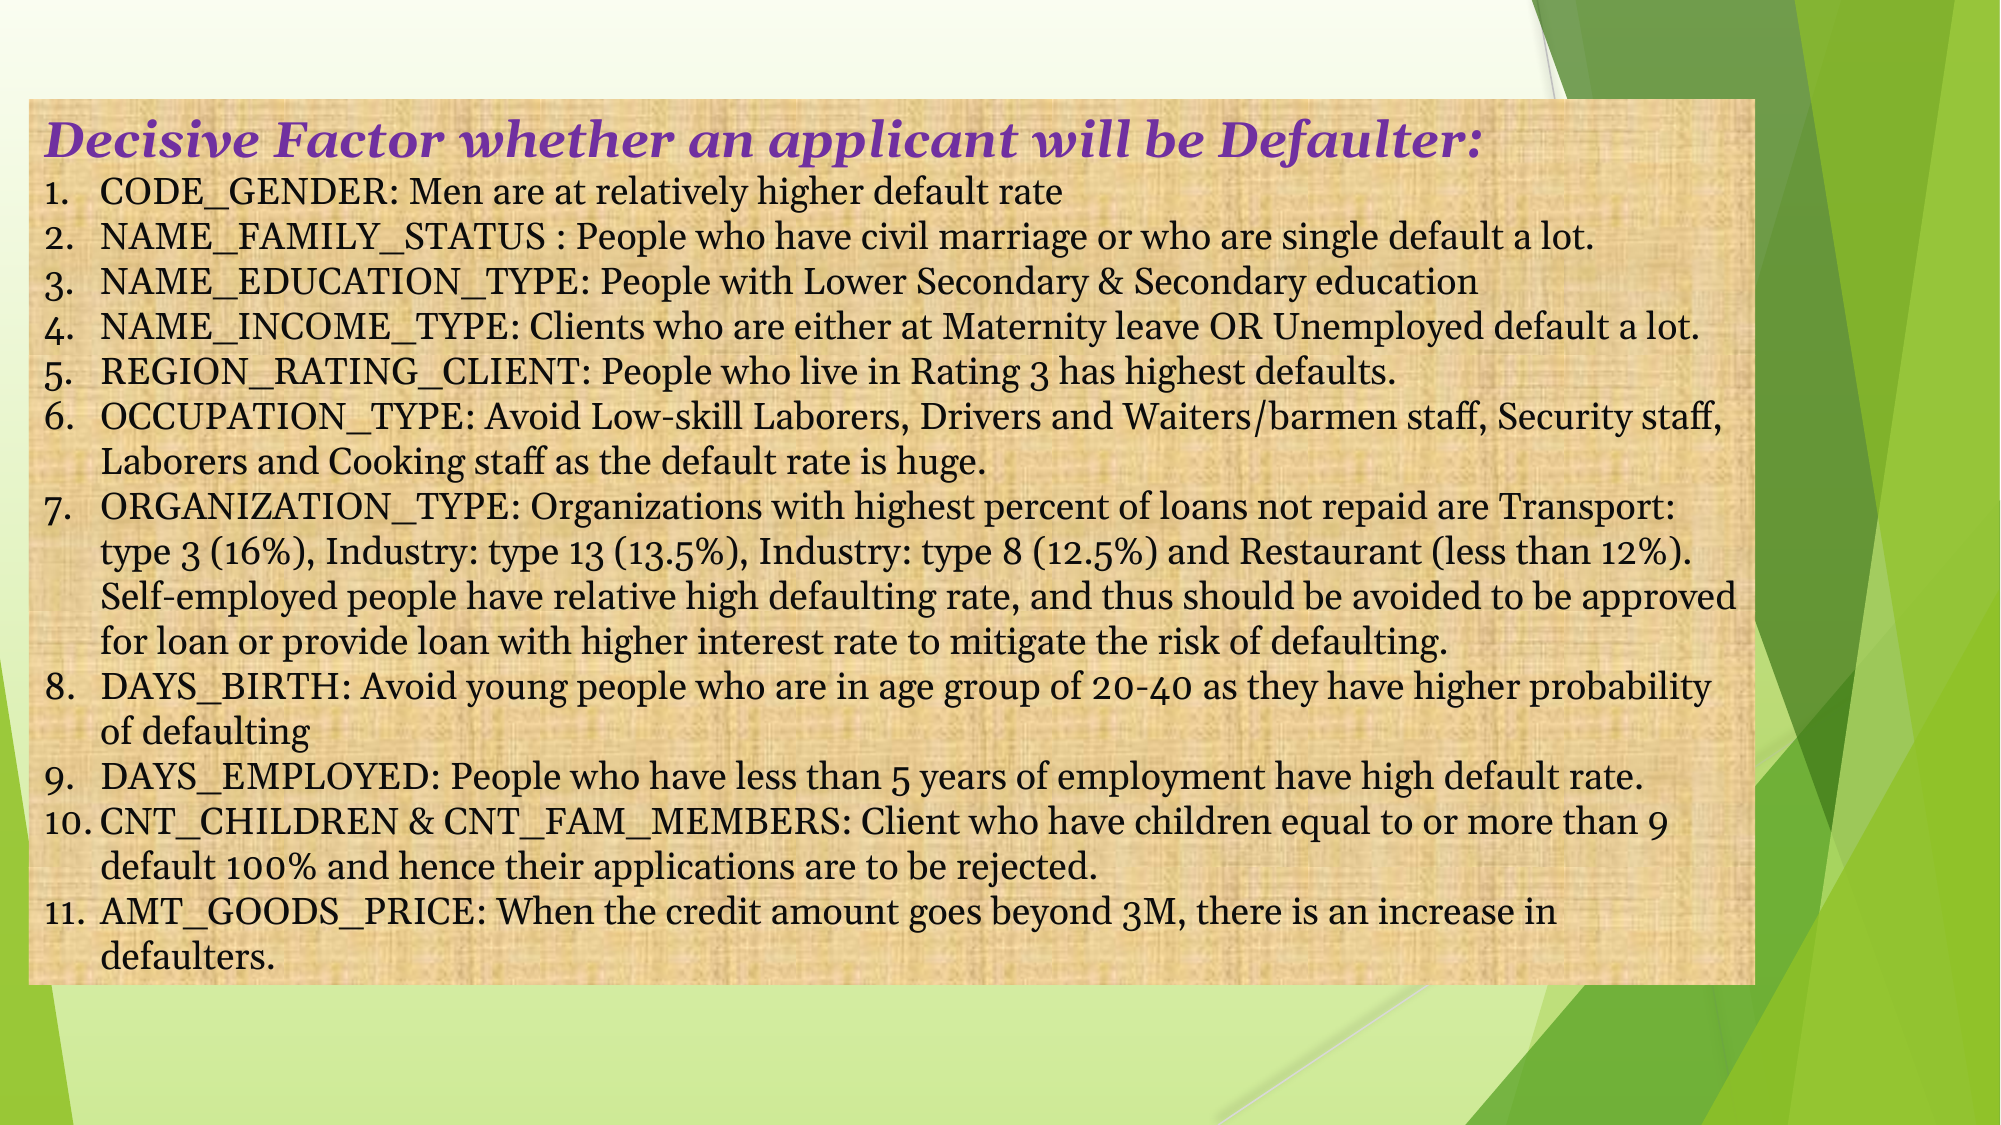

Decisive Factor whether an applicant will be Defaulter:
CODE_GENDER: Men are at relatively higher default rate
NAME_FAMILY_STATUS : People who have civil marriage or who are single default a lot.
NAME_EDUCATION_TYPE: People with Lower Secondary & Secondary education
NAME_INCOME_TYPE: Clients who are either at Maternity leave OR Unemployed default a lot.
REGION_RATING_CLIENT: People who live in Rating 3 has highest defaults.
OCCUPATION_TYPE: Avoid Low-skill Laborers, Drivers and Waiters/barmen staff, Security staff, Laborers and Cooking staff as the default rate is huge.
ORGANIZATION_TYPE: Organizations with highest percent of loans not repaid are Transport: type 3 (16%), Industry: type 13 (13.5%), Industry: type 8 (12.5%) and Restaurant (less than 12%). Self-employed people have relative high defaulting rate, and thus should be avoided to be approved for loan or provide loan with higher interest rate to mitigate the risk of defaulting.
DAYS_BIRTH: Avoid young people who are in age group of 20-40 as they have higher probability of defaulting
DAYS_EMPLOYED: People who have less than 5 years of employment have high default rate.
CNT_CHILDREN & CNT_FAM_MEMBERS: Client who have children equal to or more than 9 default 100% and hence their applications are to be rejected.
AMT_GOODS_PRICE: When the credit amount goes beyond 3M, there is an increase in defaulters.